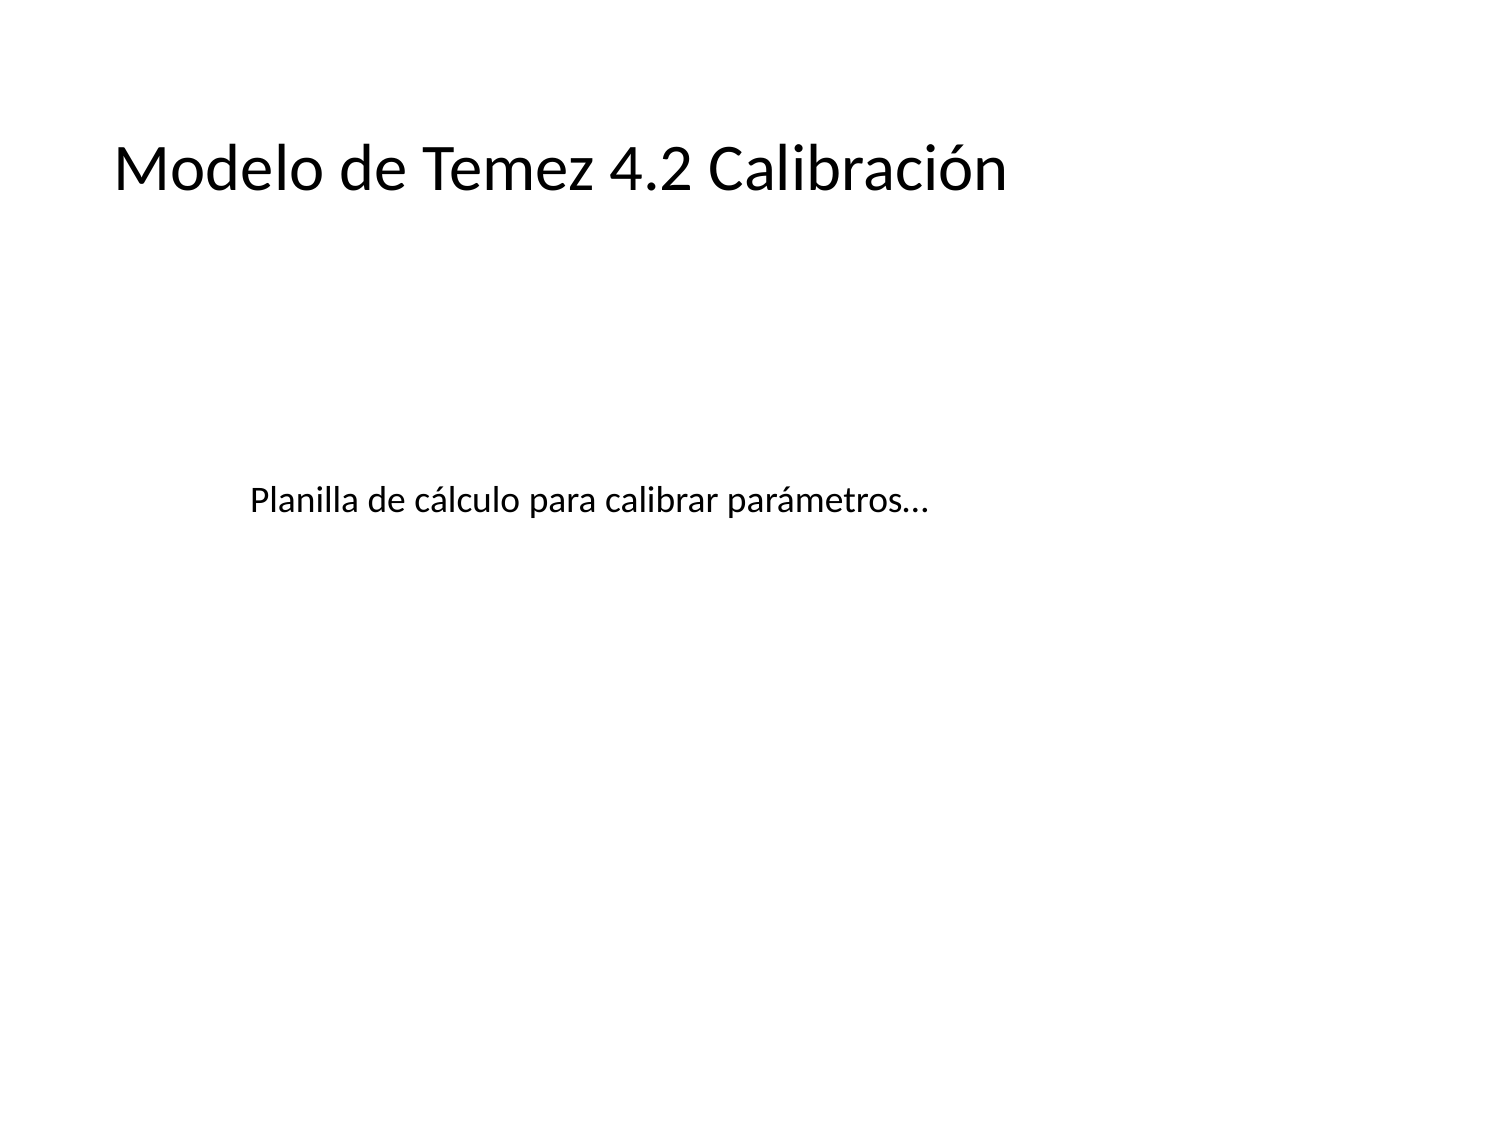

Modelo de Temez 4.2 Calibración
Planilla de cálculo para calibrar parámetros…